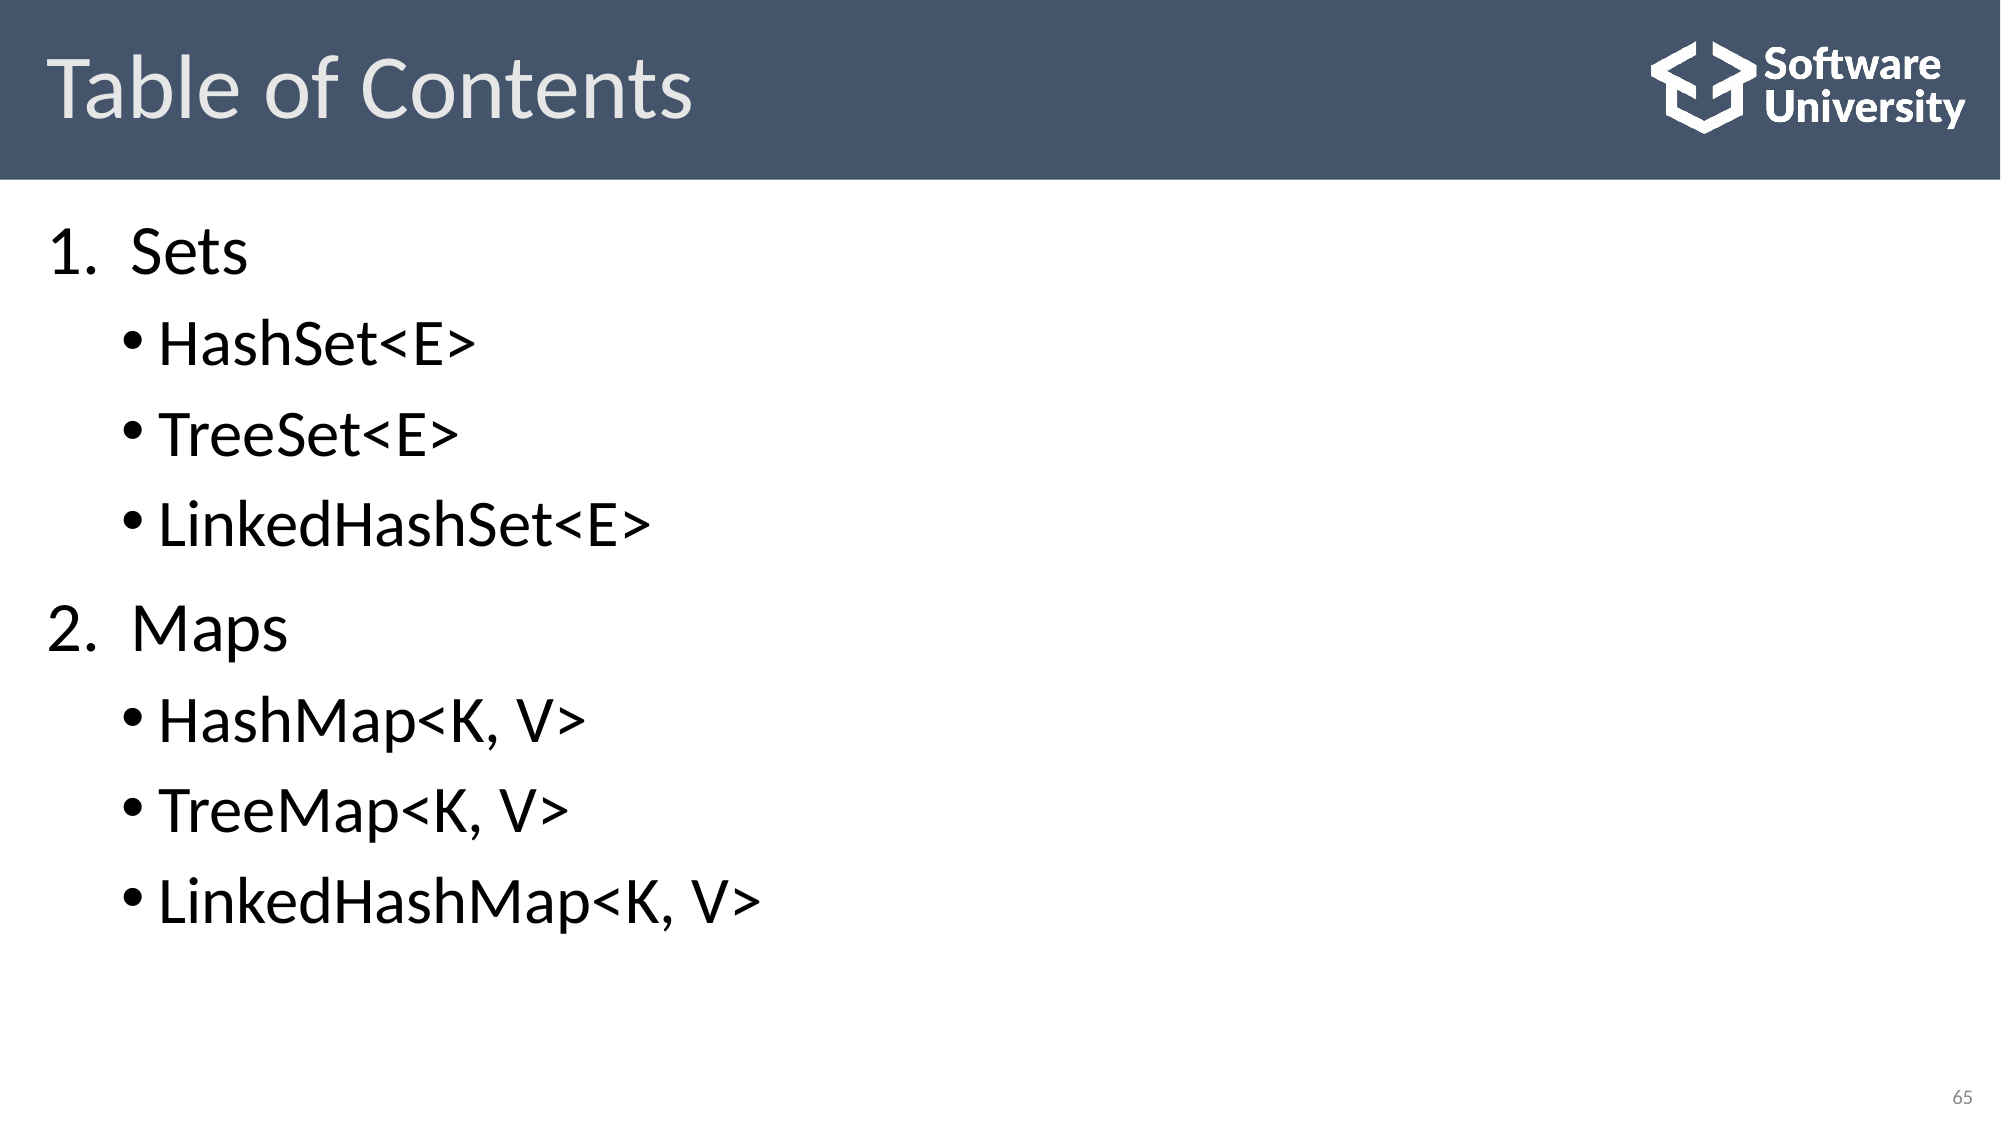

# Table of Contents
Sets
HashSet<E>
TreeSet<E>
LinkedHashSet<E>
Maps
HashMap<K, V>
TreeMap<K, V>
LinkedHashMap<K, V>
65